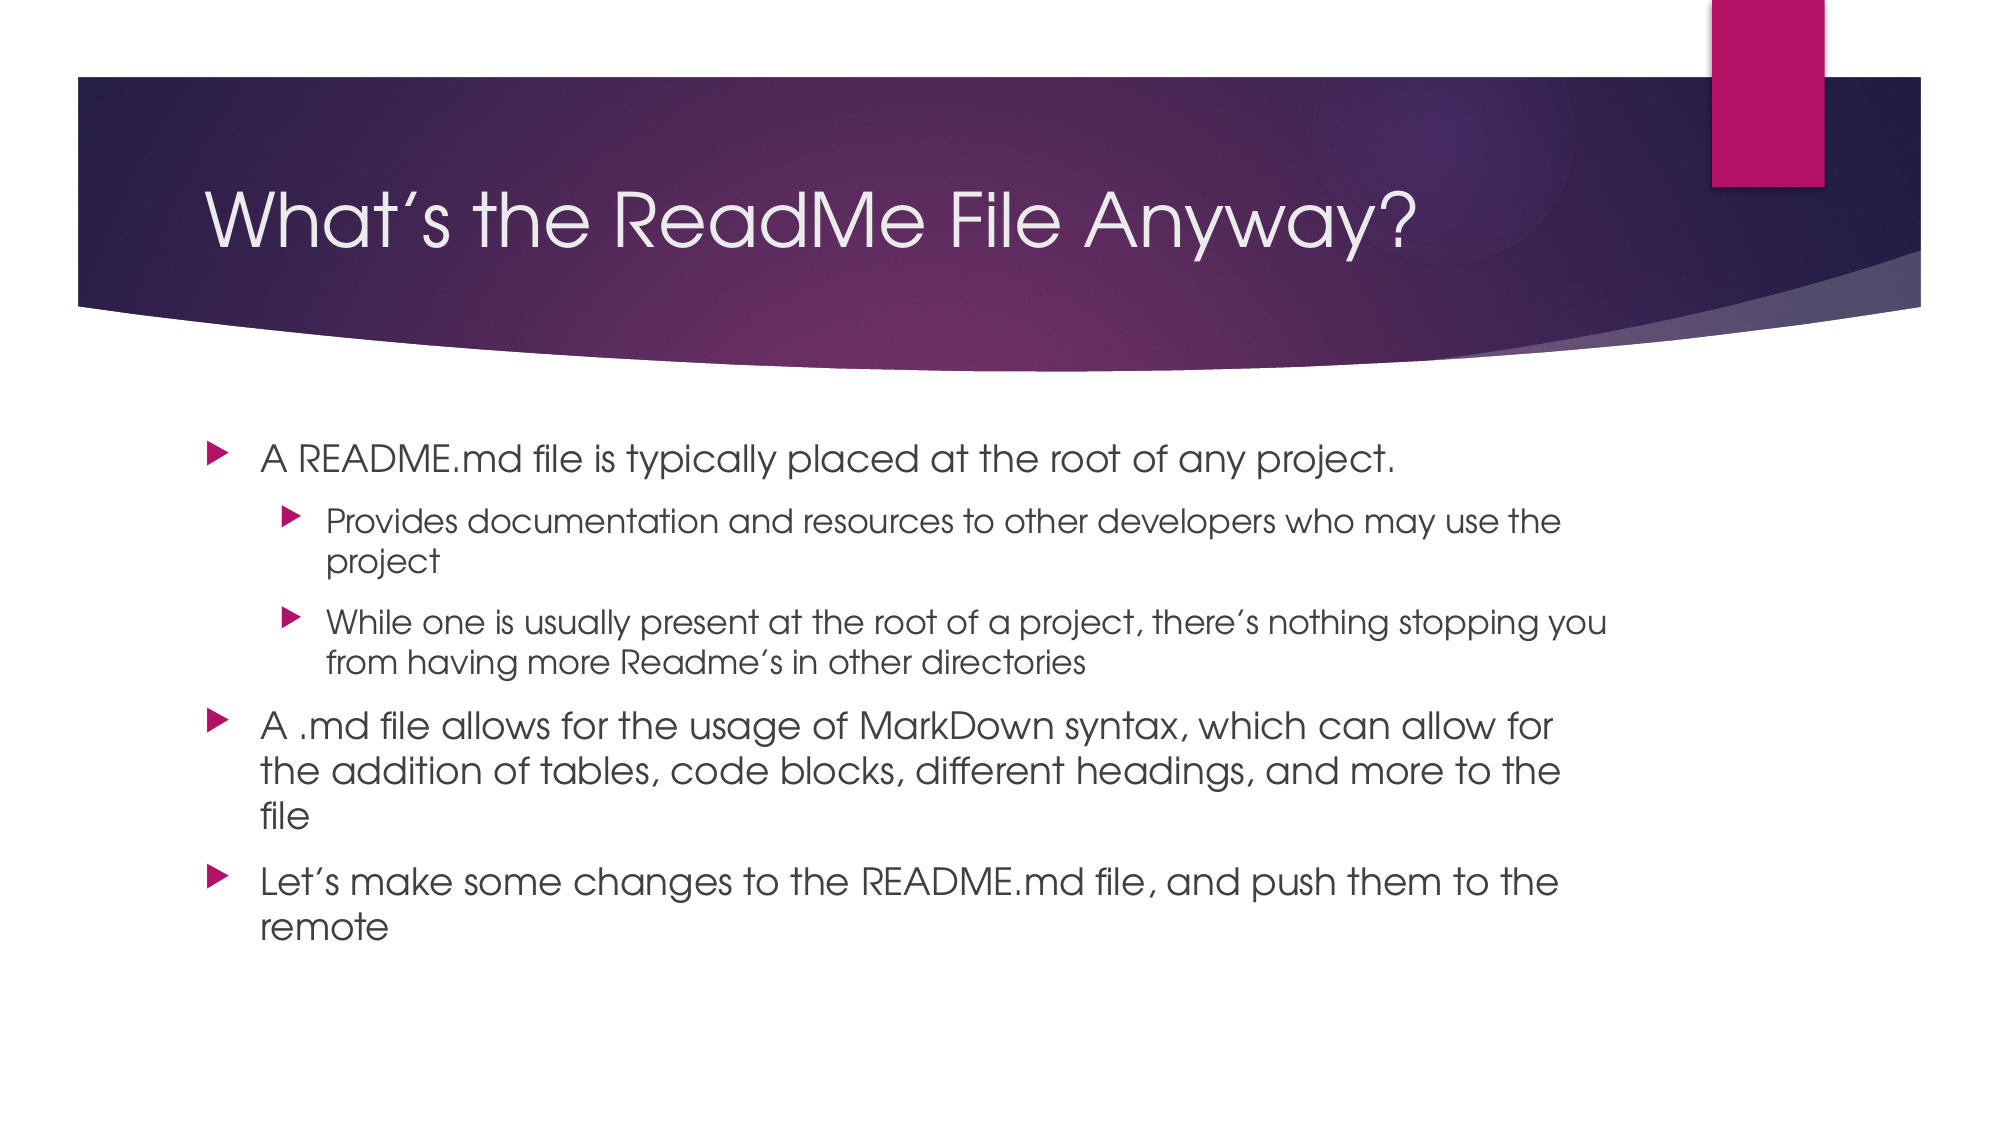

# What’s the ReadMe File Anyway?
A README.md file is typically placed at the root of any project.
Provides documentation and resources to other developers who may use the project
While one is usually present at the root of a project, there’s nothing stopping you from having more Readme’s in other directories
A .md file allows for the usage of MarkDown syntax, which can allow for the addition of tables, code blocks, different headings, and more to the file
Let’s make some changes to the README.md file, and push them to the remote